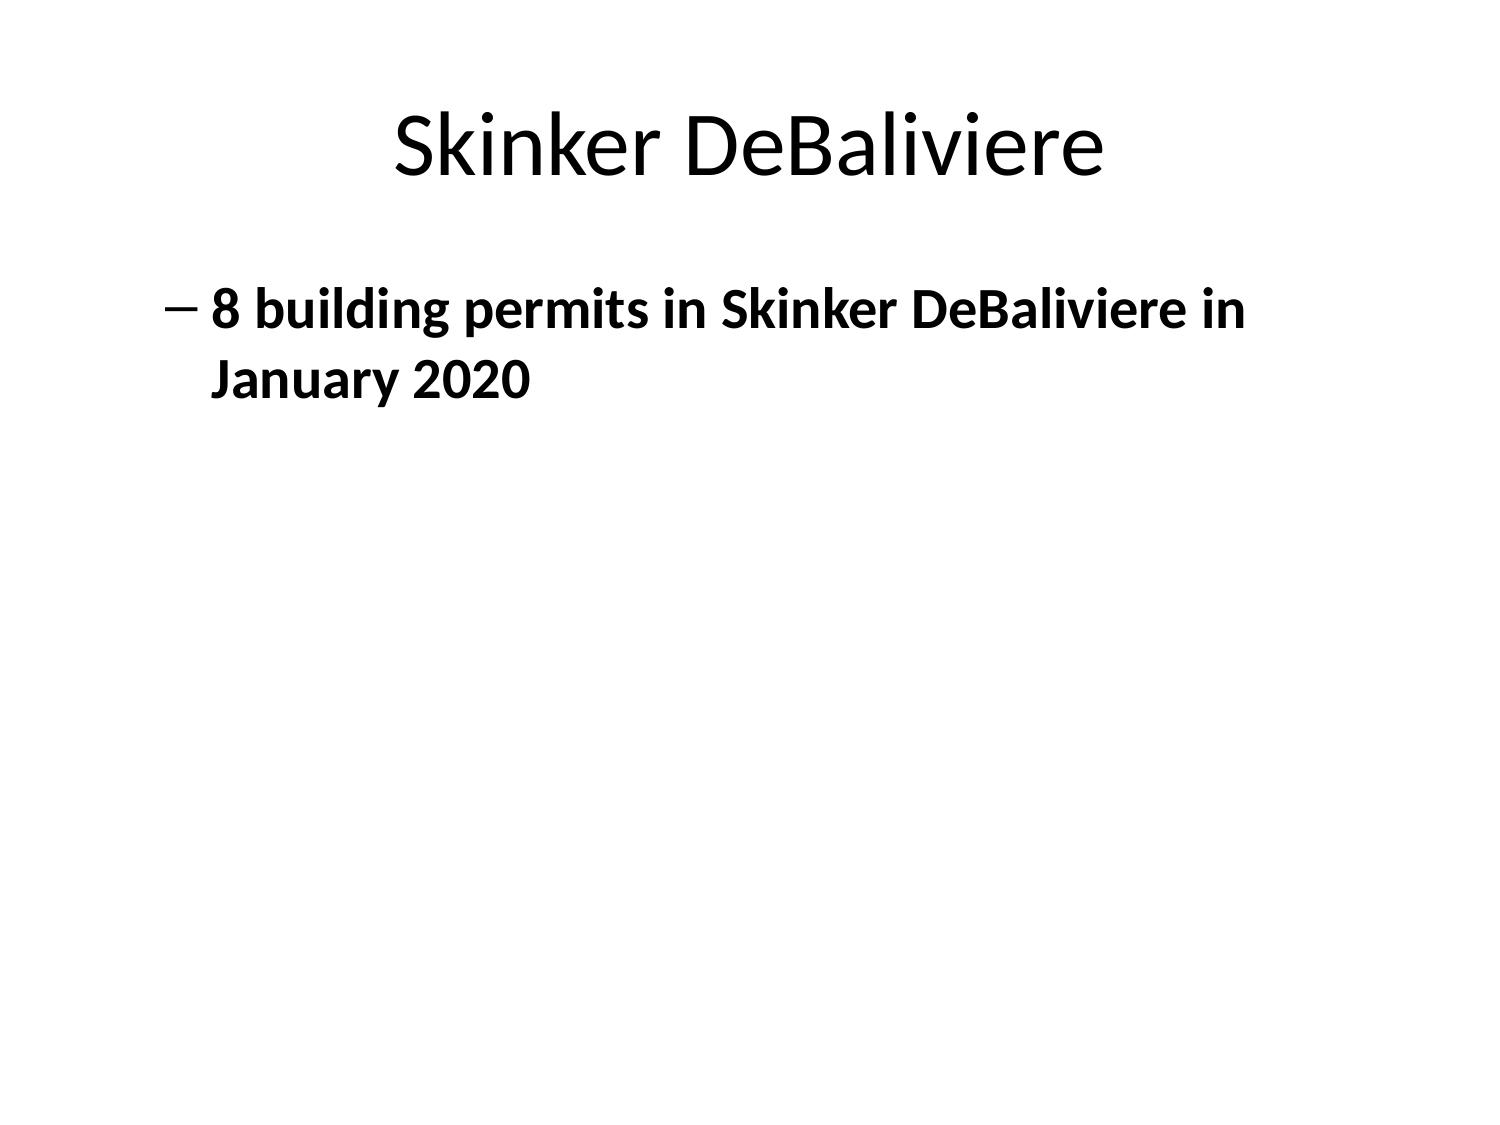

# Skinker DeBaliviere
8 building permits in Skinker DeBaliviere in January 2020